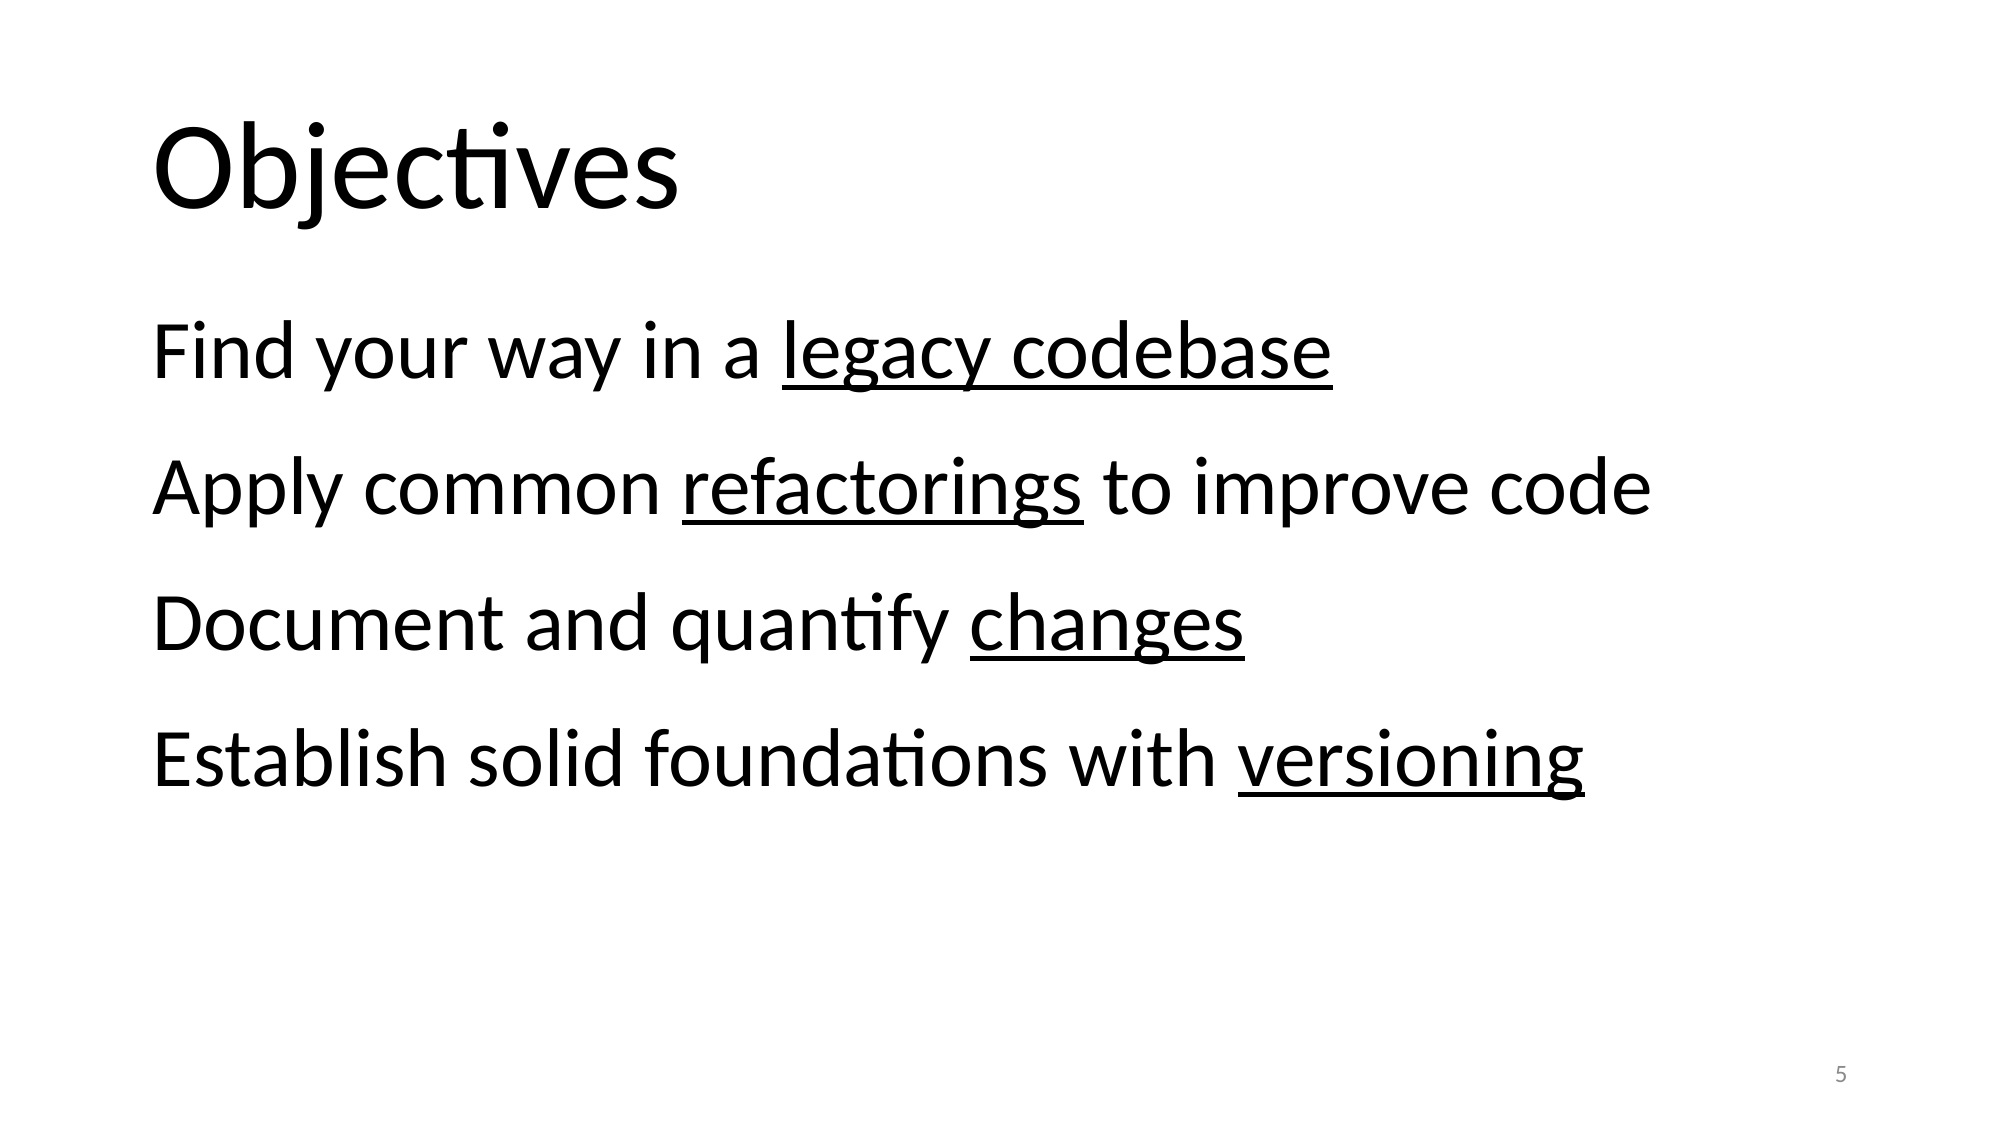

# Objectives
Find your way in a legacy codebase
Apply common refactorings to improve code
Document and quantify changes
Establish solid foundations with versioning
5